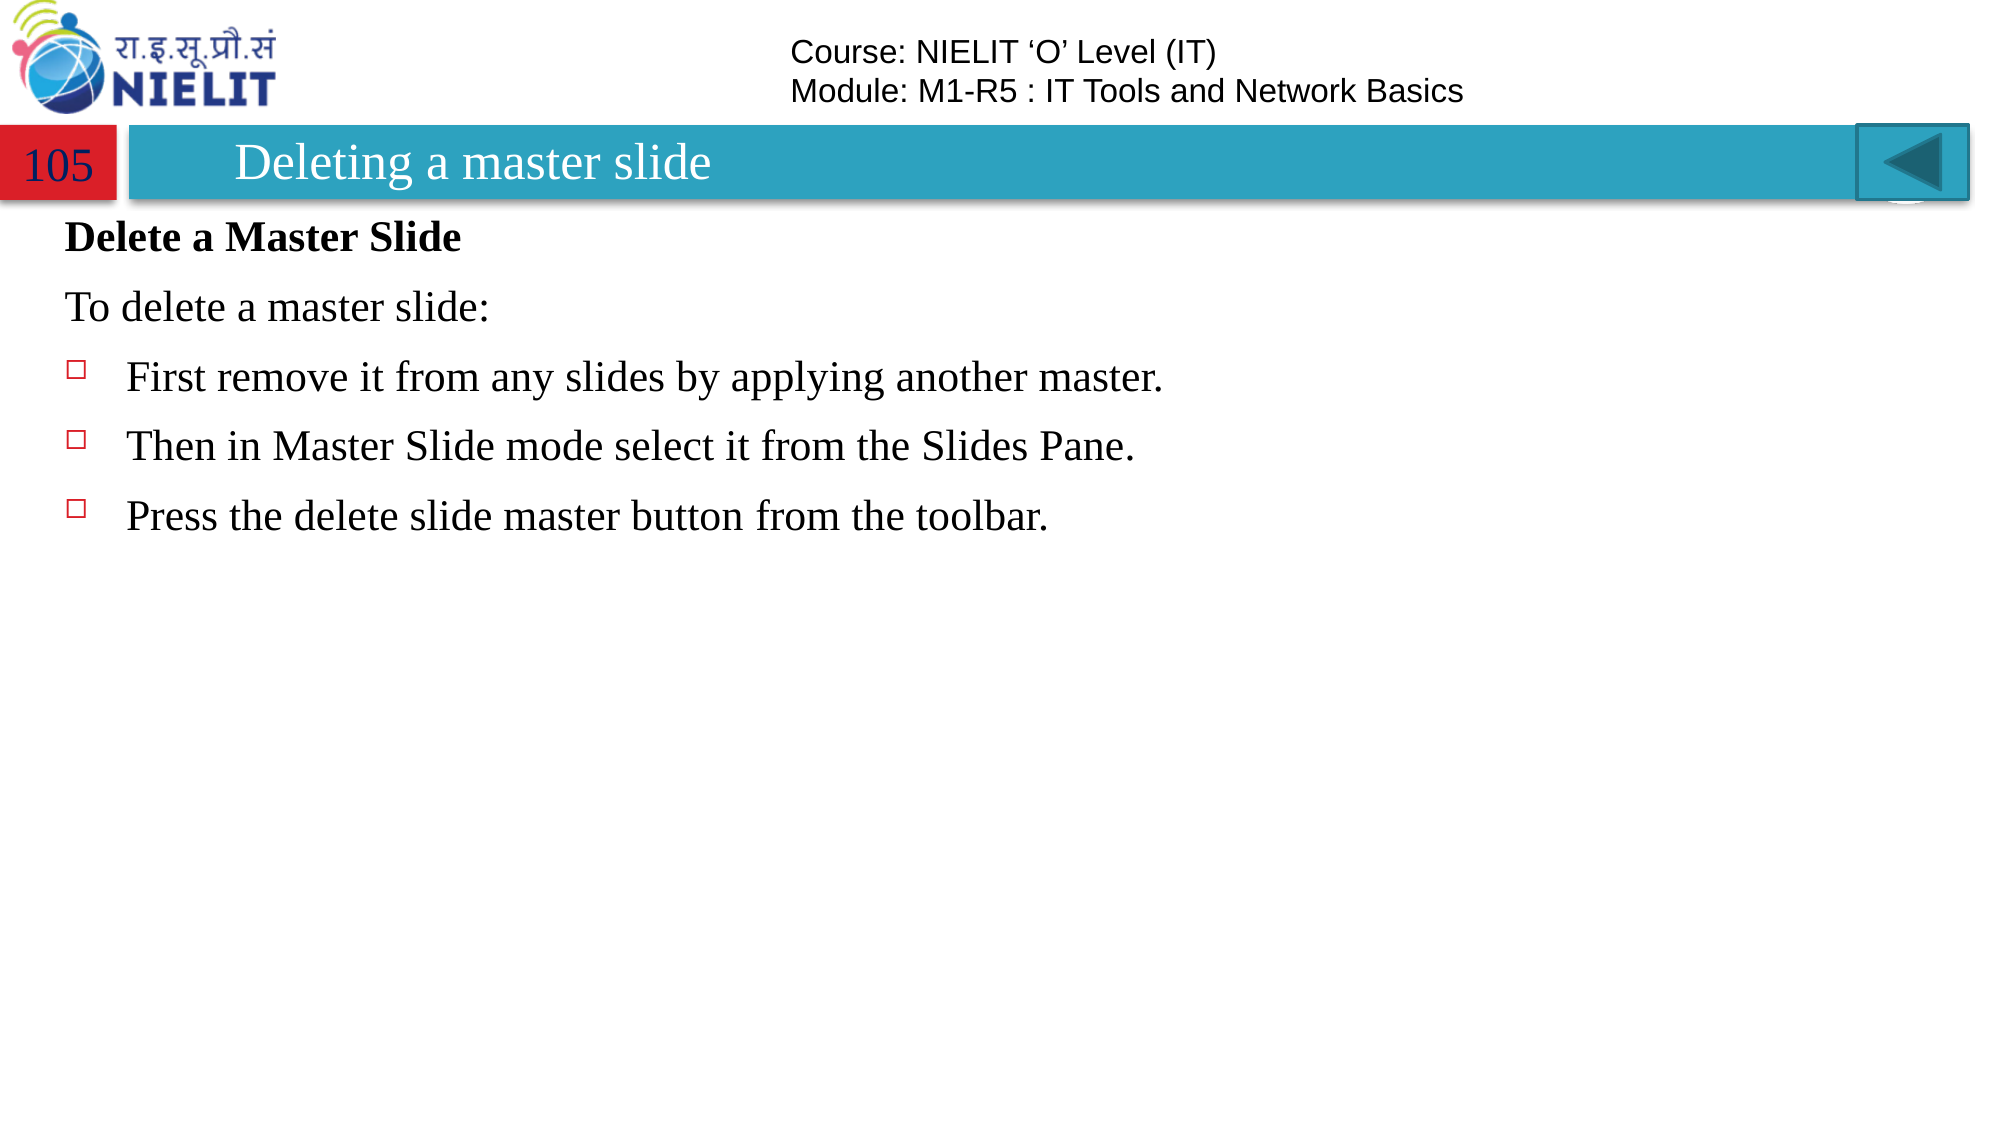

# Deleting a master slide
105
Delete a Master Slide
To delete a master slide:
First remove it from any slides by applying another master.
Then in Master Slide mode select it from the Slides Pane.
Press the delete slide master button from the toolbar.